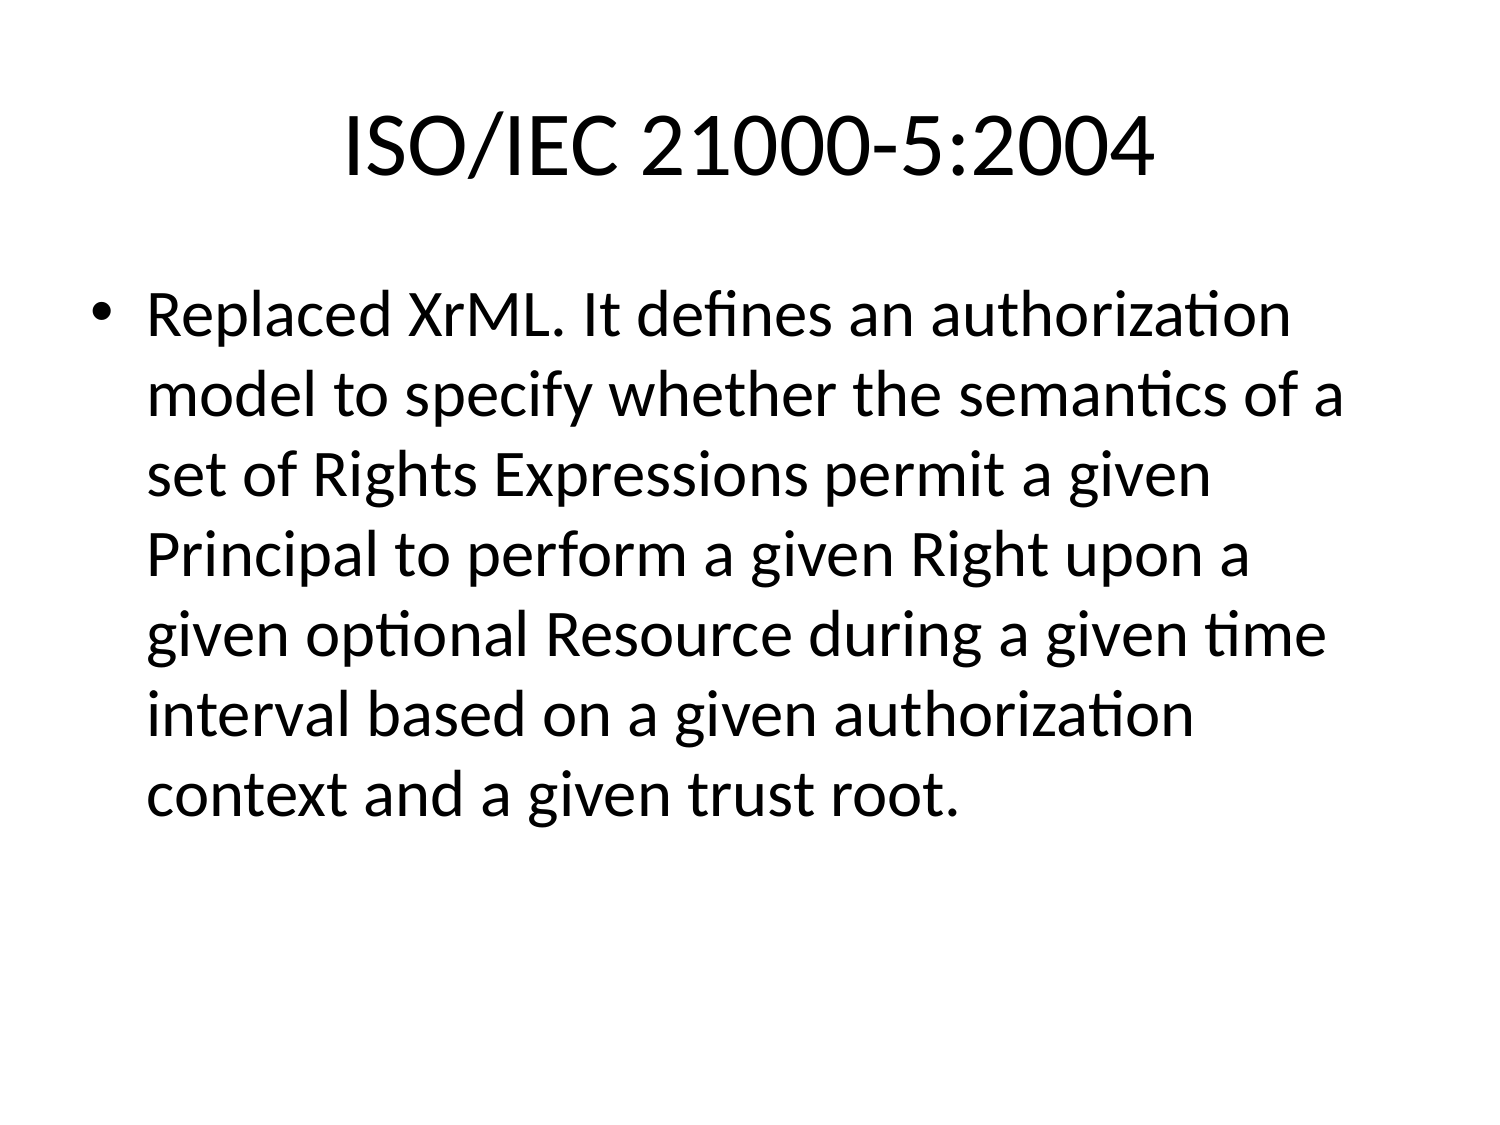

# ISO/IEC 21000-5:2004
Replaced XrML. It defines an authorization model to specify whether the semantics of a set of Rights Expressions permit a given Principal to perform a given Right upon a given optional Resource during a given time interval based on a given authorization context and a given trust root.